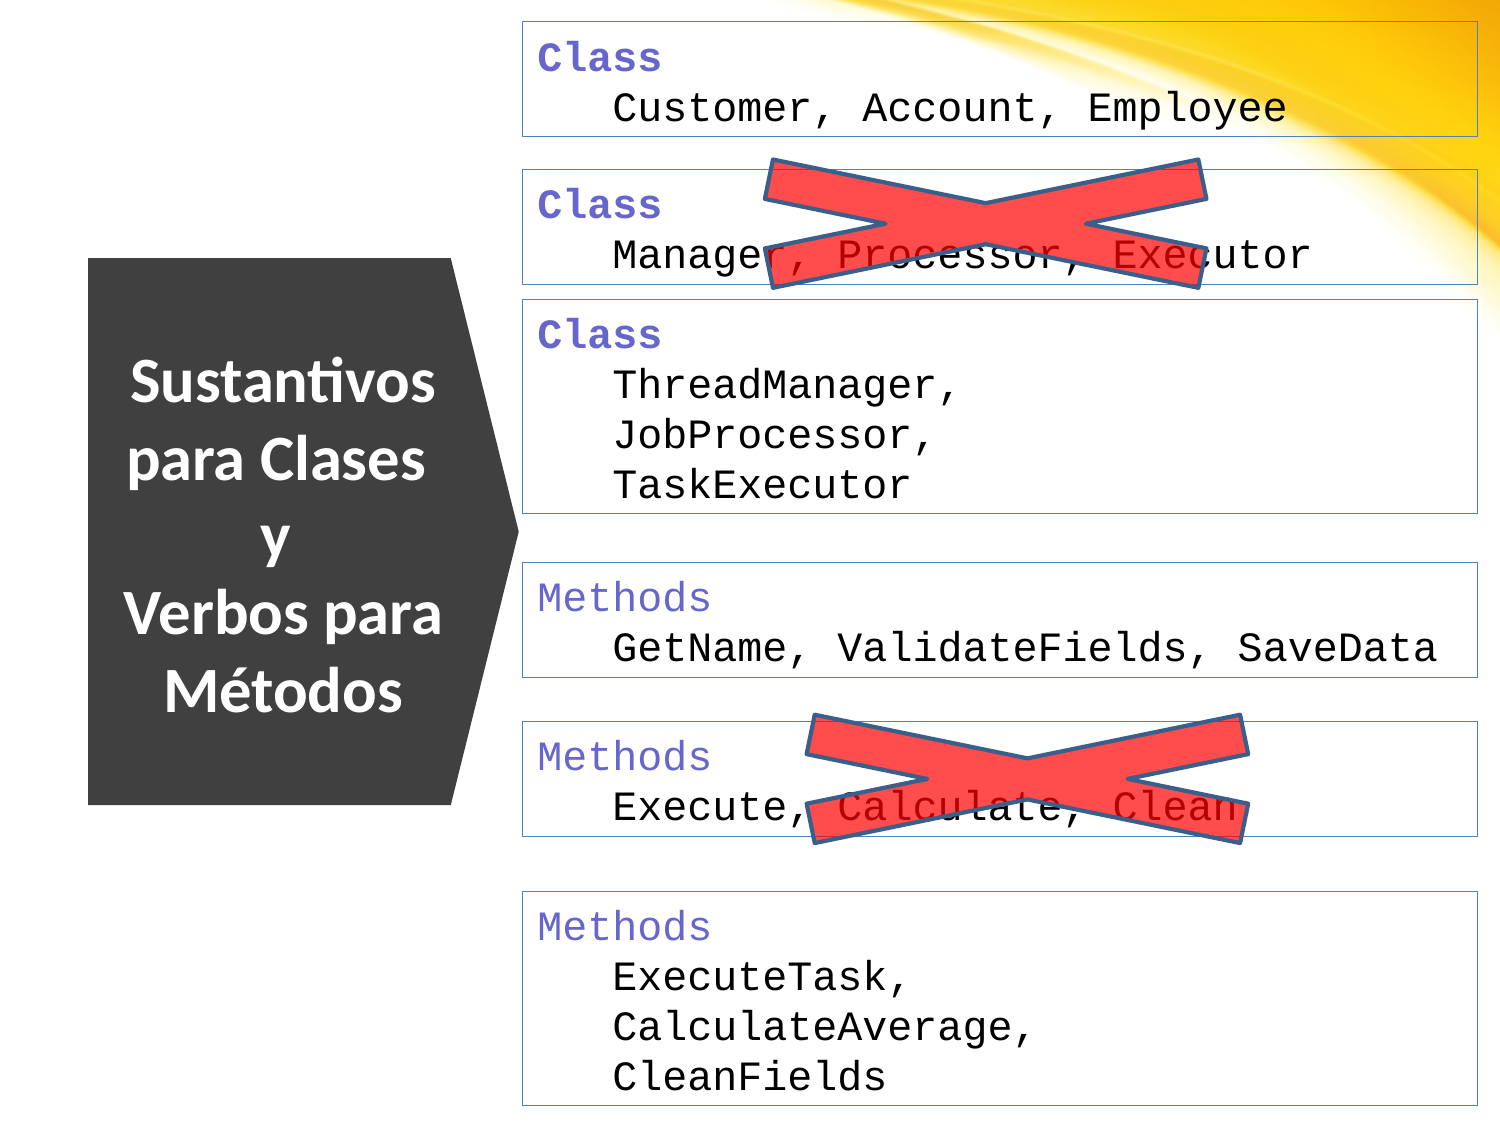

Class
   Customer, Account, Employee

Class
   Manager, Processor, Executor
Class
   ThreadManager,
   JobProcessor,
   TaskExecutor

# Sustantivos para Clases y Verbos para Métodos
Methods
   GetName, ValidateFields, SaveData

Methods
   Execute, Calculate, Clean
Methods
   ExecuteTask,
   CalculateAverage,
   CleanFields